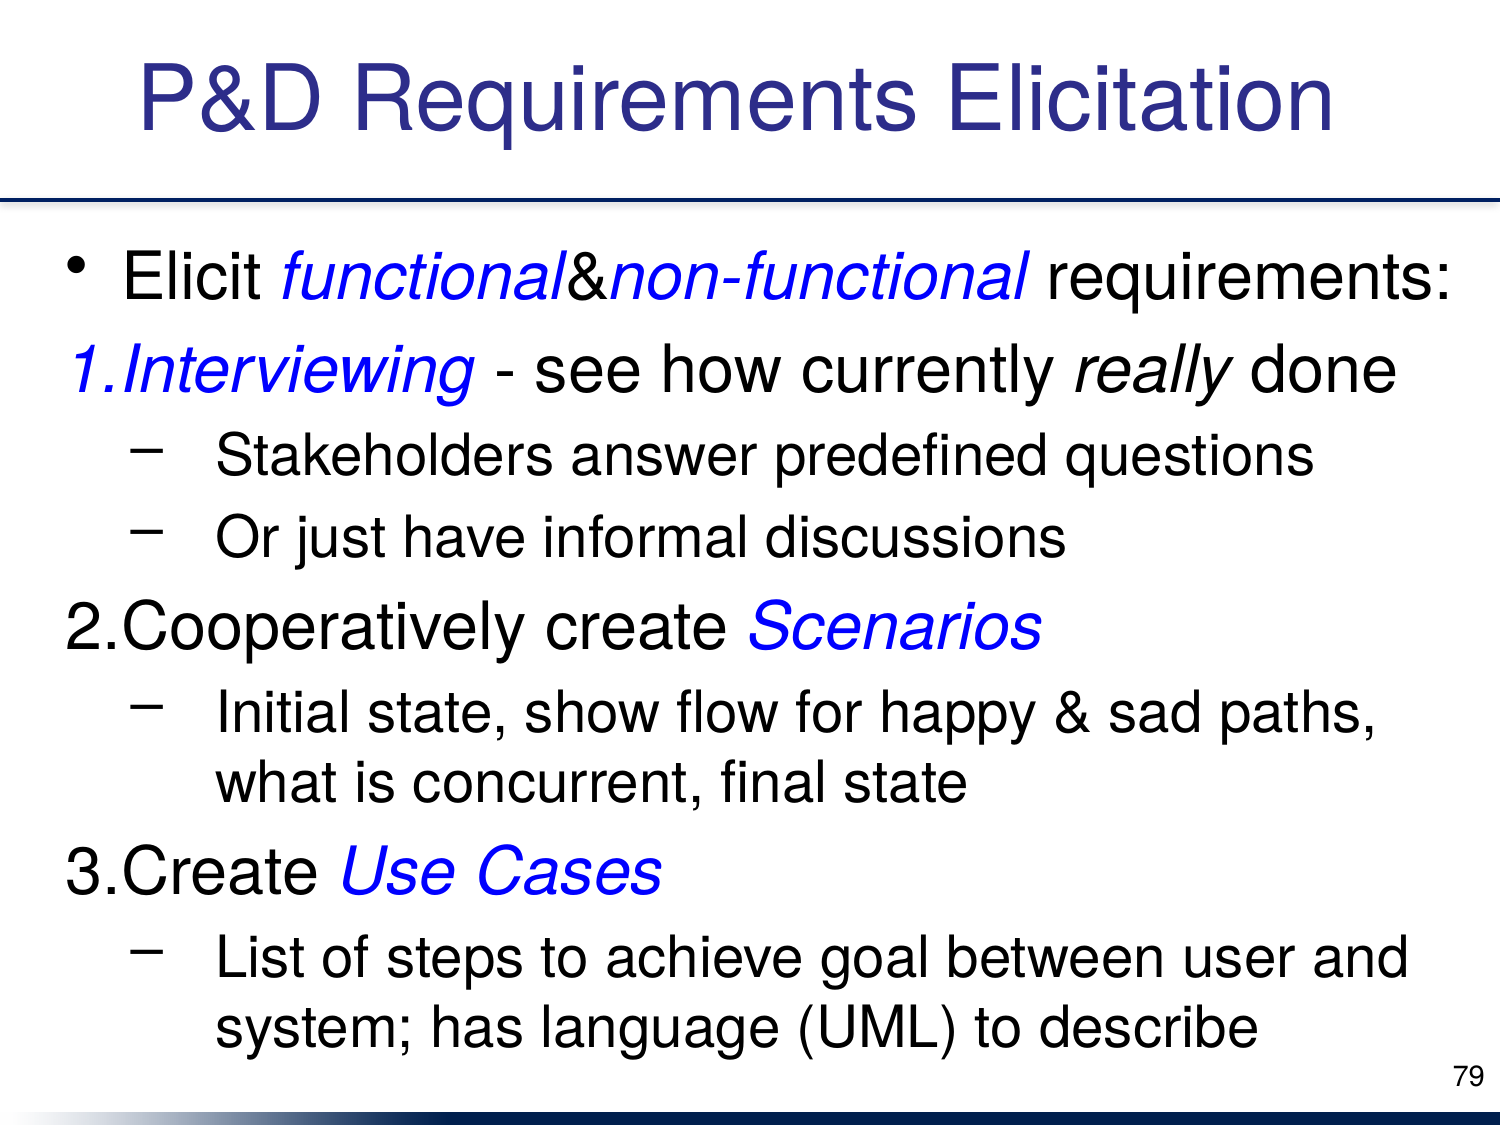

# P&D Requirements Elicitation
Elicit functional&non-functional requirements:
Interviewing - see how currently really done
Stakeholders answer predefined questions
Or just have informal discussions
Cooperatively create Scenarios
Initial state, show flow for happy & sad paths, what is concurrent, final state
Create Use Cases
List of steps to achieve goal between user and system; has language (UML) to describe

79